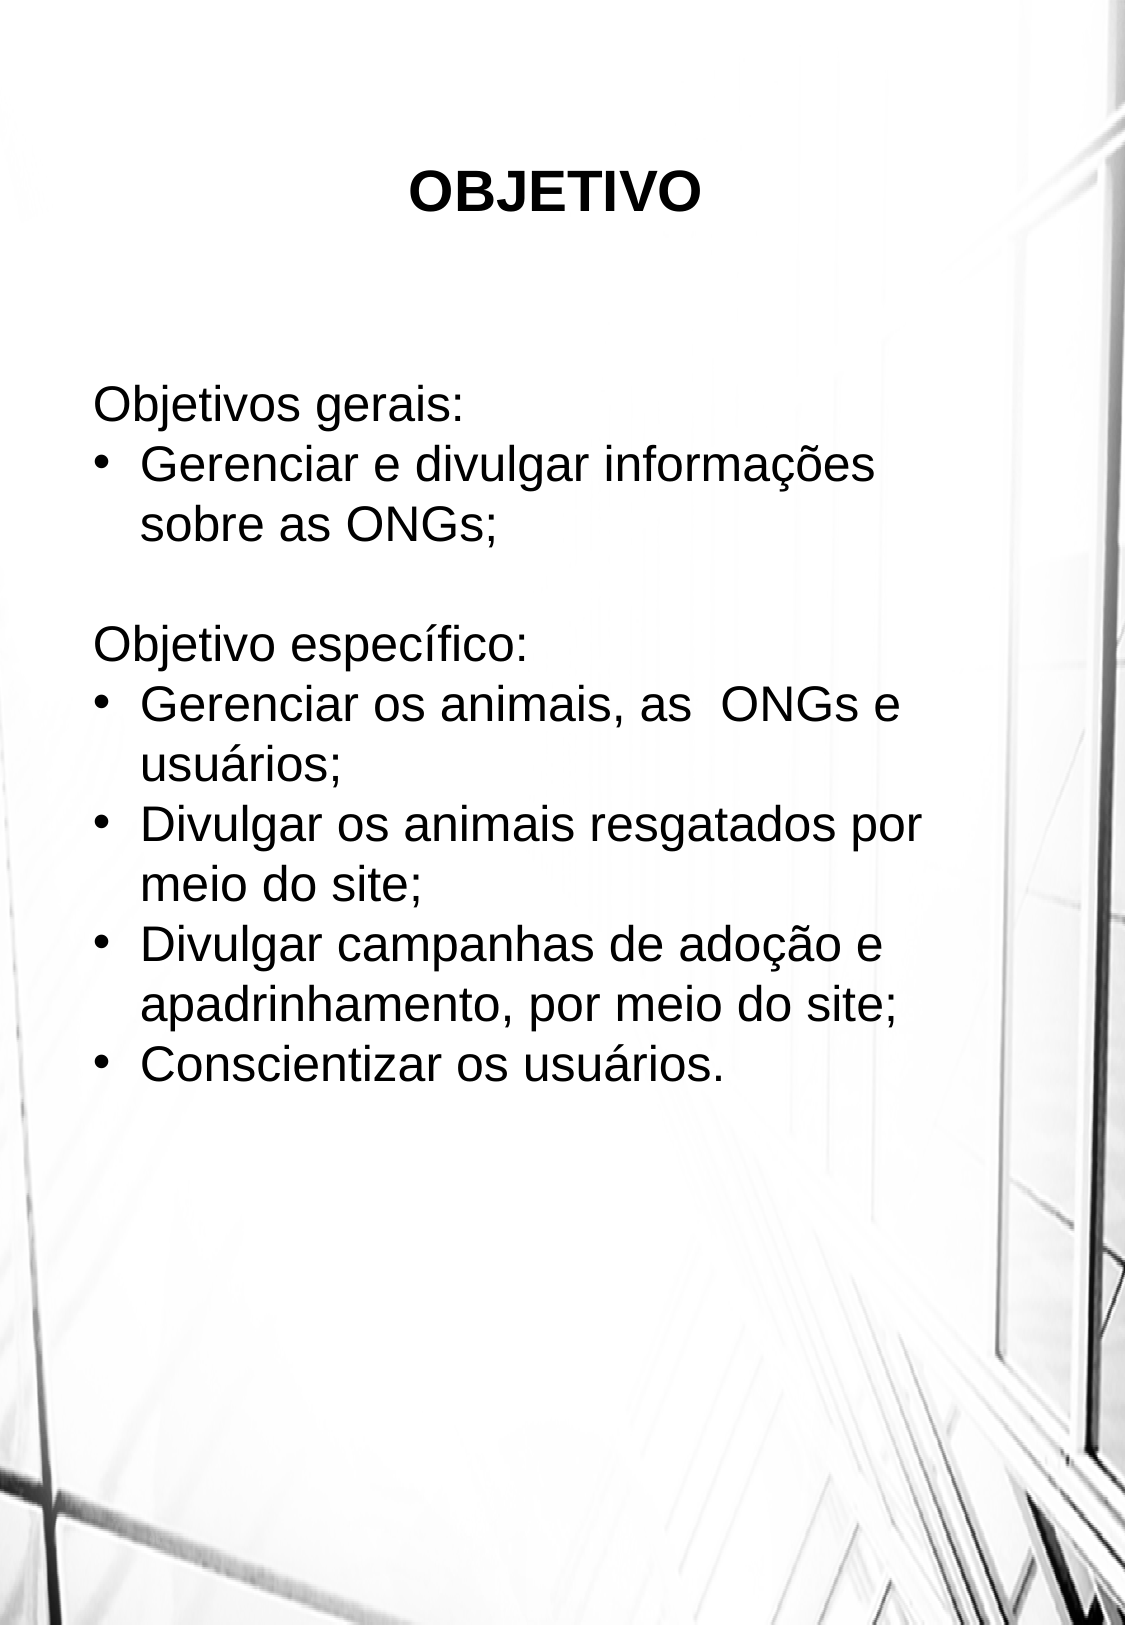

OBJETIVO
Objetivos gerais:
Gerenciar e divulgar informações sobre as ONGs;

Objetivo específico:
Gerenciar os animais, as  ONGs e  usuários;
Divulgar os animais resgatados por meio do site;
Divulgar campanhas de adoção e apadrinhamento, por meio do site;
Conscientizar os usuários.